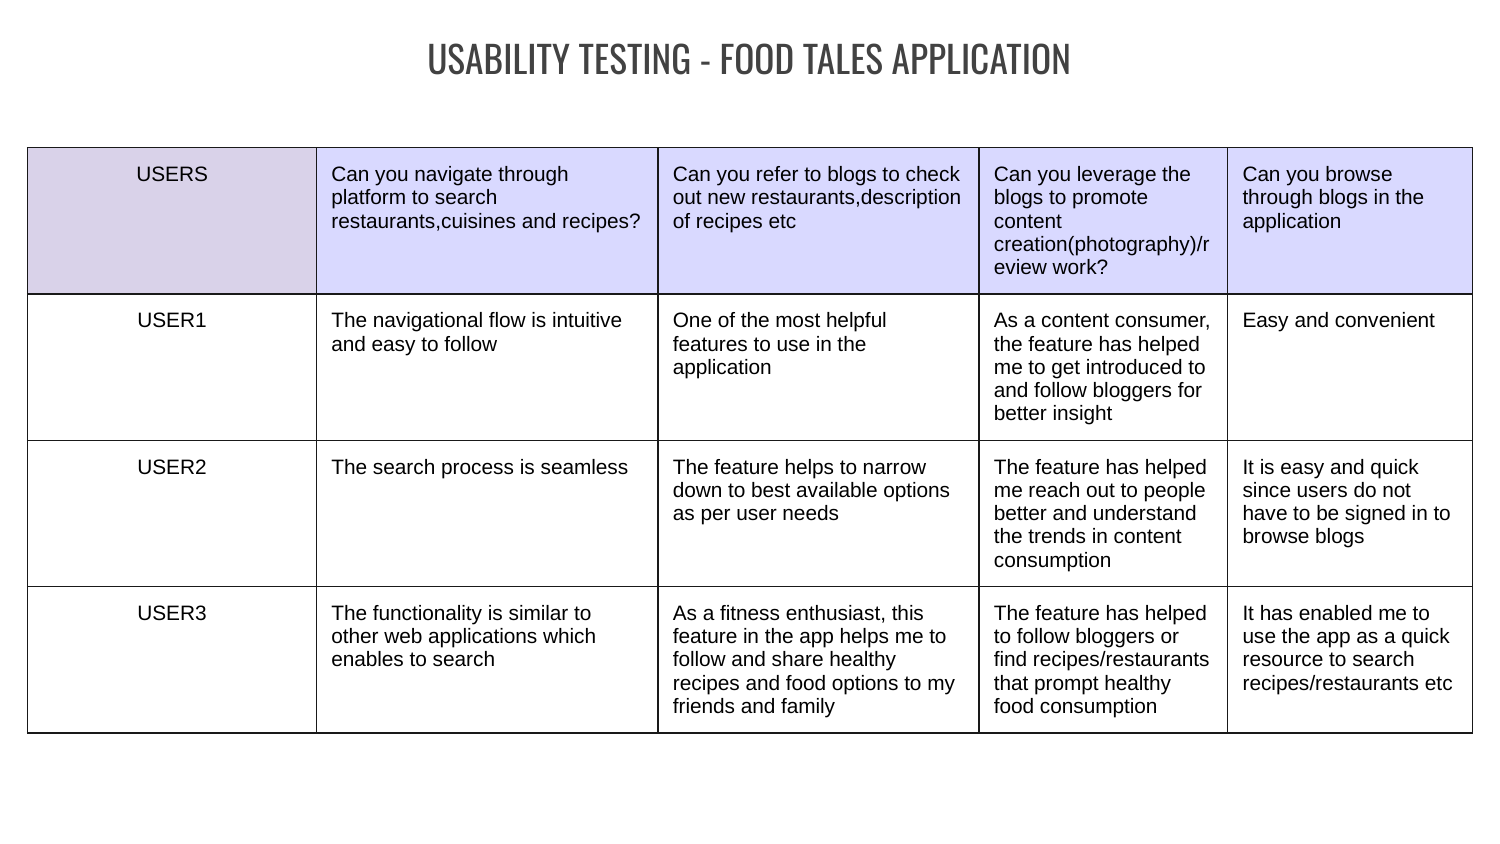

# USABILITY TESTING - FOOD TALES APPLICATION
| USERS | Can you navigate through platform to search restaurants,cuisines and recipes? | Can you refer to blogs to check out new restaurants,description of recipes etc | Can you leverage the blogs to promote content creation(photography)/review work? | Can you browse through blogs in the application |
| --- | --- | --- | --- | --- |
| USER1 | The navigational flow is intuitive and easy to follow | One of the most helpful features to use in the application | As a content consumer, the feature has helped me to get introduced to and follow bloggers for better insight | Easy and convenient |
| USER2 | The search process is seamless | The feature helps to narrow down to best available options as per user needs | The feature has helped me reach out to people better and understand the trends in content consumption | It is easy and quick since users do not have to be signed in to browse blogs |
| USER3 | The functionality is similar to other web applications which enables to search | As a fitness enthusiast, this feature in the app helps me to follow and share healthy recipes and food options to my friends and family | The feature has helped to follow bloggers or find recipes/restaurants that prompt healthy food consumption | It has enabled me to use the app as a quick resource to search recipes/restaurants etc |